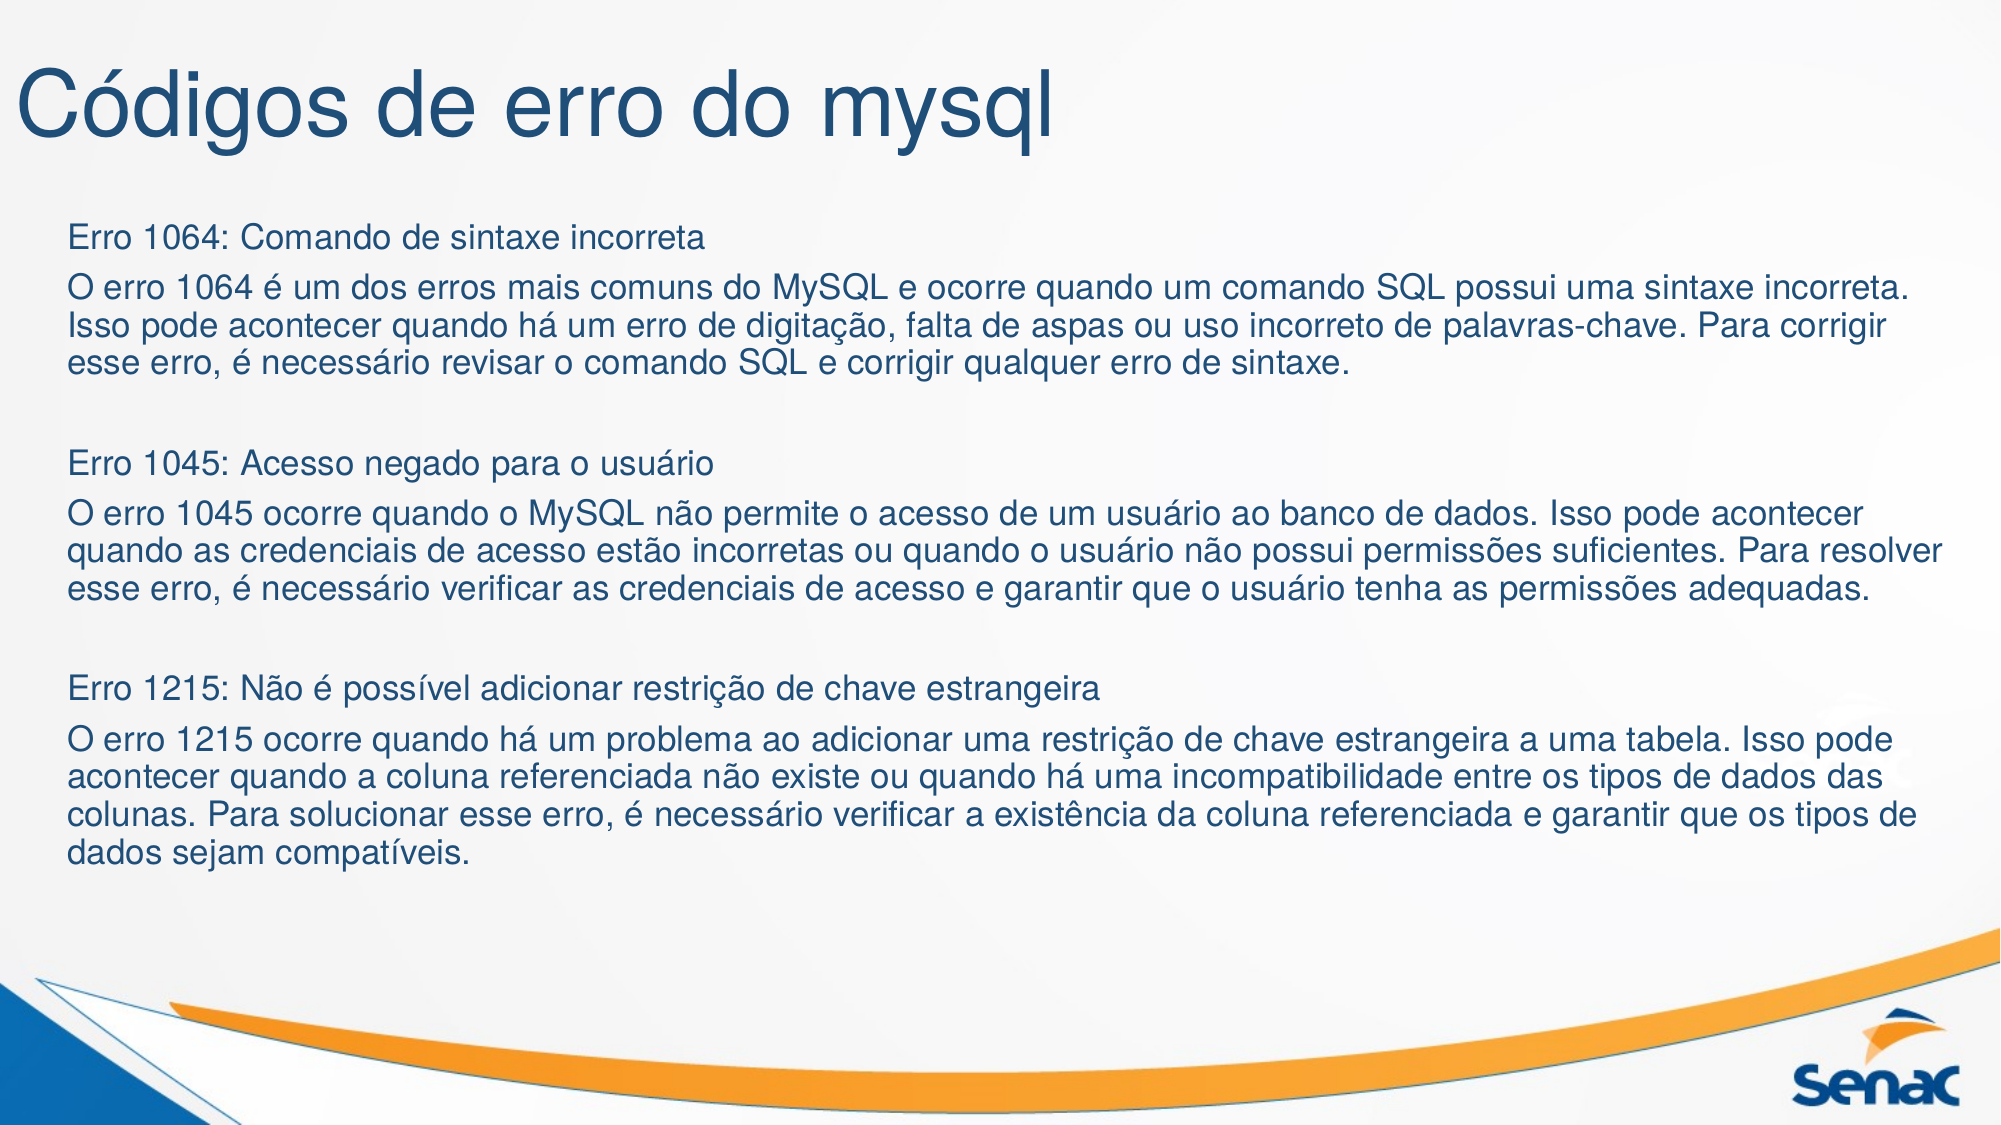

# Códigos de erro do mysql
Erro 1064: Comando de sintaxe incorreta
O erro 1064 é um dos erros mais comuns do MySQL e ocorre quando um comando SQL possui uma sintaxe incorreta. Isso pode acontecer quando há um erro de digitação, falta de aspas ou uso incorreto de palavras-chave. Para corrigir esse erro, é necessário revisar o comando SQL e corrigir qualquer erro de sintaxe.

Erro 1045: Acesso negado para o usuário
O erro 1045 ocorre quando o MySQL não permite o acesso de um usuário ao banco de dados. Isso pode acontecer quando as credenciais de acesso estão incorretas ou quando o usuário não possui permissões suficientes. Para resolver esse erro, é necessário verificar as credenciais de acesso e garantir que o usuário tenha as permissões adequadas.

Erro 1215: Não é possível adicionar restrição de chave estrangeira
O erro 1215 ocorre quando há um problema ao adicionar uma restrição de chave estrangeira a uma tabela. Isso pode acontecer quando a coluna referenciada não existe ou quando há uma incompatibilidade entre os tipos de dados das colunas. Para solucionar esse erro, é necessário verificar a existência da coluna referenciada e garantir que os tipos de dados sejam compatíveis.